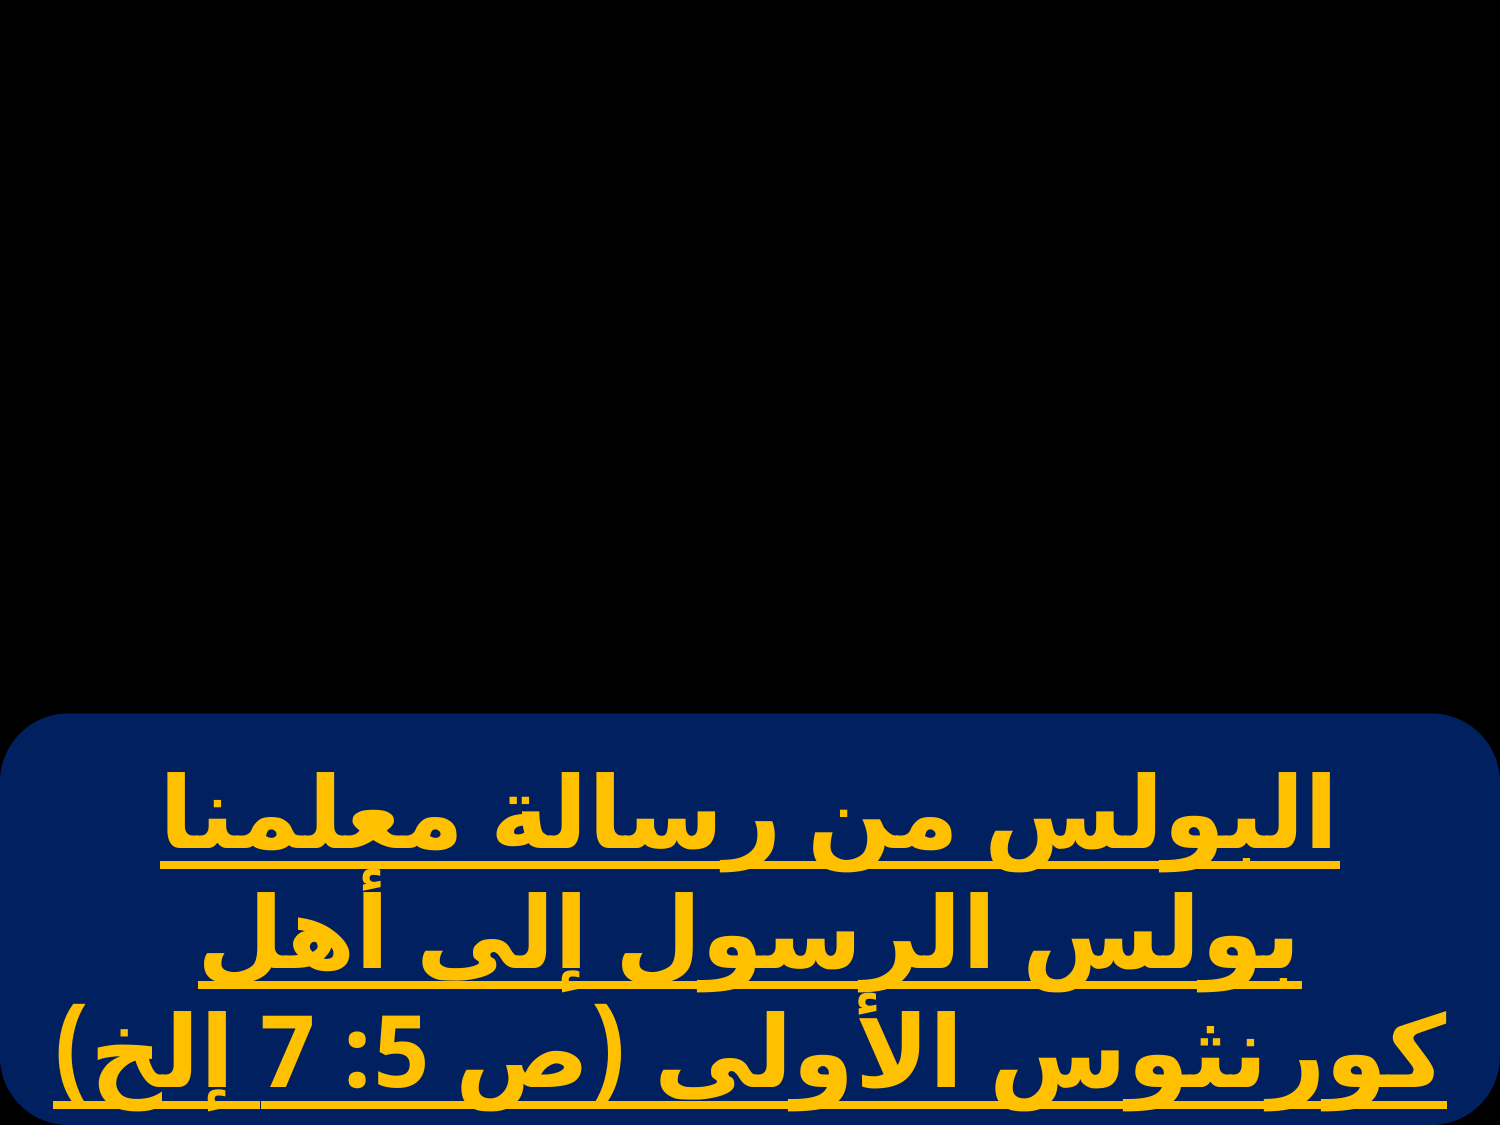

البولس من رسالة معلمنا بولس الرسول إلى أهل كورنثوس الأولى (ص 5: 7 إلخ)